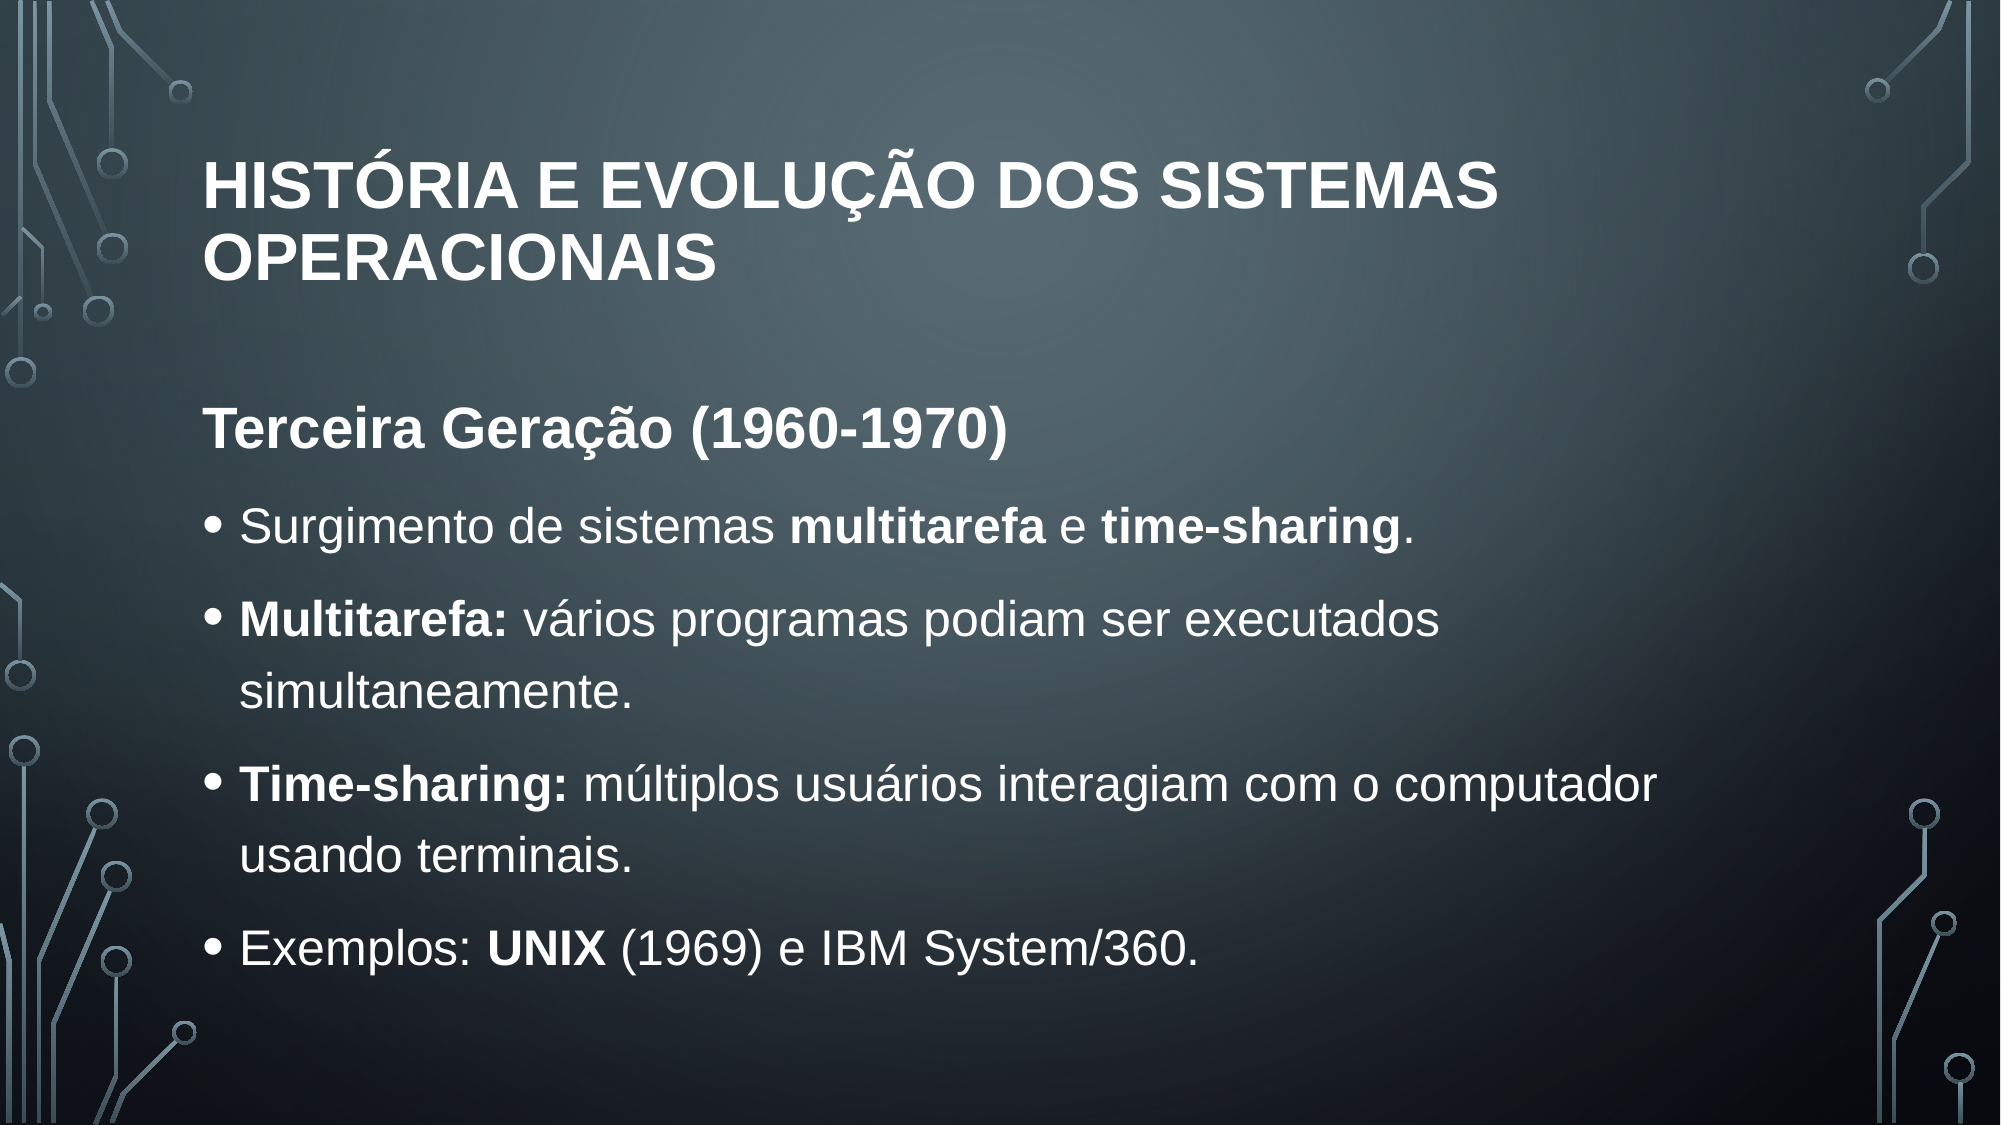

# História e Evolução dos Sistemas Operacionais
Terceira Geração (1960-1970)
Surgimento de sistemas multitarefa e time-sharing.
Multitarefa: vários programas podiam ser executados simultaneamente.
Time-sharing: múltiplos usuários interagiam com o computador usando terminais.
Exemplos: UNIX (1969) e IBM System/360.